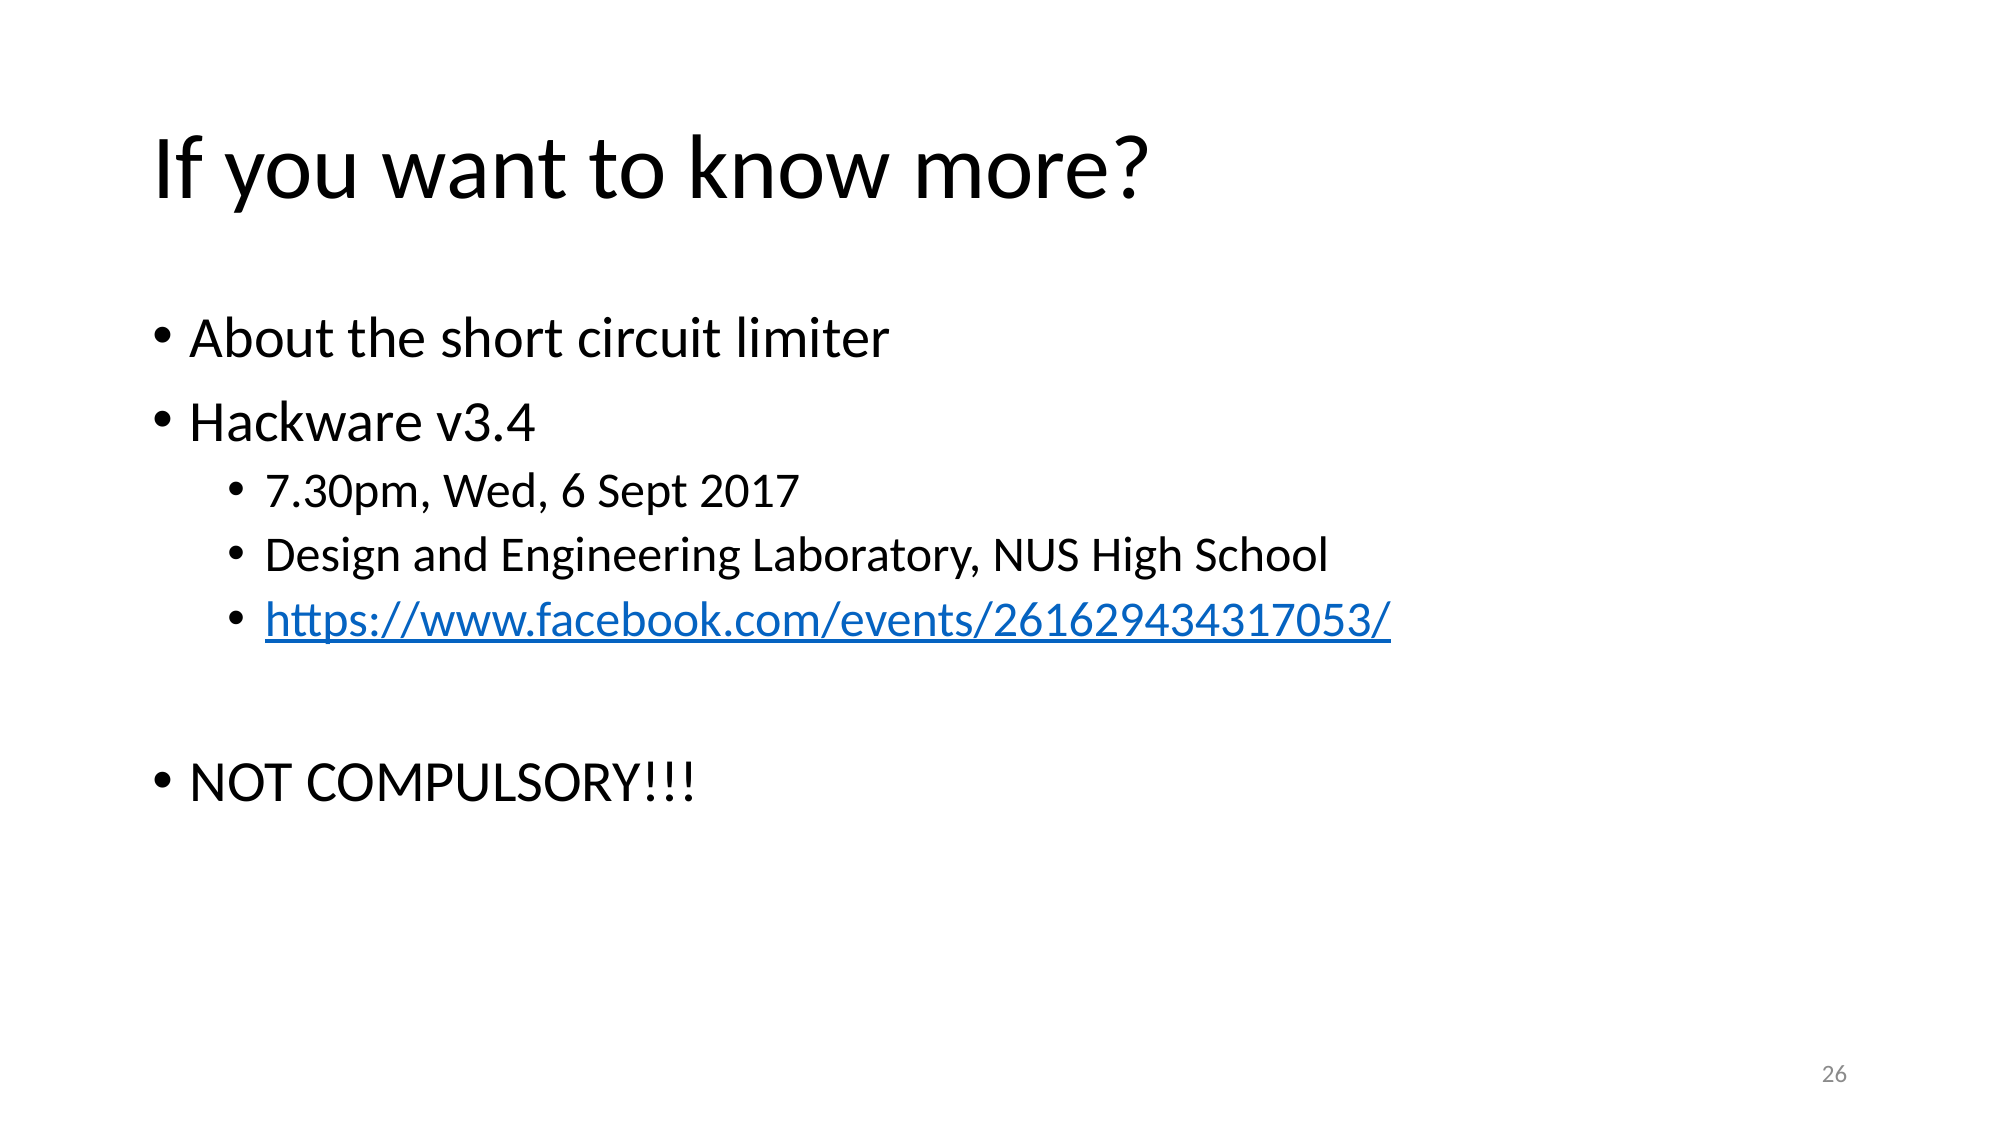

# If you want to know more?
About the short circuit limiter
Hackware v3.4
7.30pm, Wed, 6 Sept 2017
Design and Engineering Laboratory, NUS High School
https://www.facebook.com/events/261629434317053/

NOT COMPULSORY!!!
26